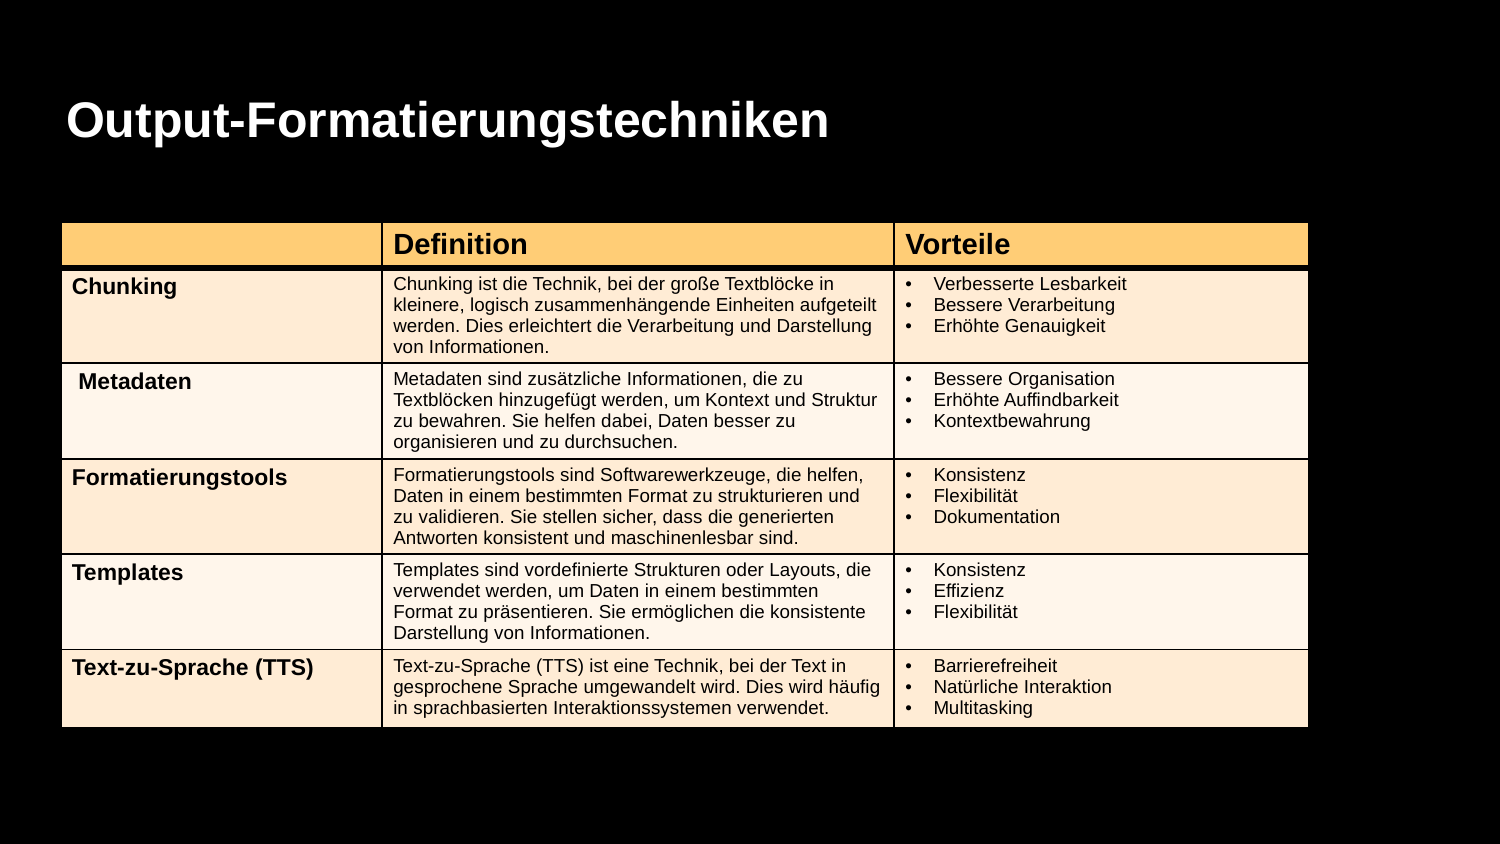

# Output-Formatierungstechniken
|  | Definition | Vorteile |
| --- | --- | --- |
| Chunking | Chunking ist die Technik, bei der große Textblöcke in kleinere, logisch zusammenhängende Einheiten aufgeteilt werden. Dies erleichtert die Verarbeitung und Darstellung von Informationen. | Verbesserte Lesbarkeit Bessere Verarbeitung Erhöhte Genauigkeit |
| Metadaten | Metadaten sind zusätzliche Informationen, die zu Textblöcken hinzugefügt werden, um Kontext und Struktur zu bewahren. Sie helfen dabei, Daten besser zu organisieren und zu durchsuchen. | Bessere Organisation Erhöhte Auffindbarkeit Kontextbewahrung |
| Formatierungstools | Formatierungstools sind Softwarewerkzeuge, die helfen, Daten in einem bestimmten Format zu strukturieren und zu validieren. Sie stellen sicher, dass die generierten Antworten konsistent und maschinenlesbar sind. | Konsistenz Flexibilität Dokumentation |
| Templates | Templates sind vordefinierte Strukturen oder Layouts, die verwendet werden, um Daten in einem bestimmten Format zu präsentieren. Sie ermöglichen die konsistente Darstellung von Informationen. | Konsistenz Effizienz Flexibilität |
| Text-zu-Sprache (TTS) | Text-zu-Sprache (TTS) ist eine Technik, bei der Text in gesprochene Sprache umgewandelt wird. Dies wird häufig in sprachbasierten Interaktionssystemen verwendet. | Barrierefreiheit Natürliche Interaktion Multitasking |